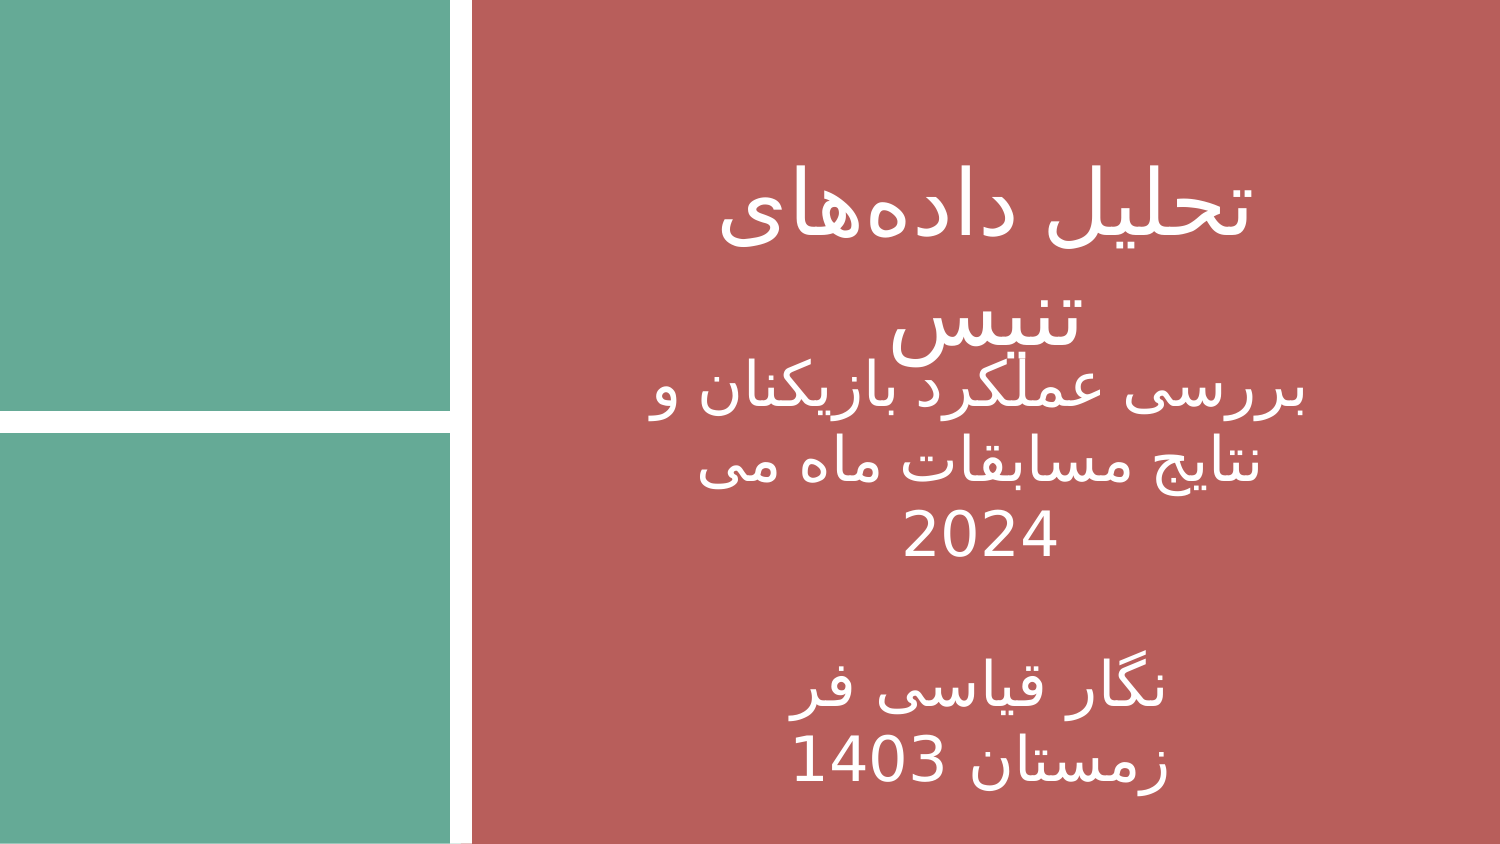

تحلیل داده‌های تنیس

بررسی عملکرد بازیکنان و نتایج مسابقات ماه می 2024

نگار قیاسی فر
زمستان 1403